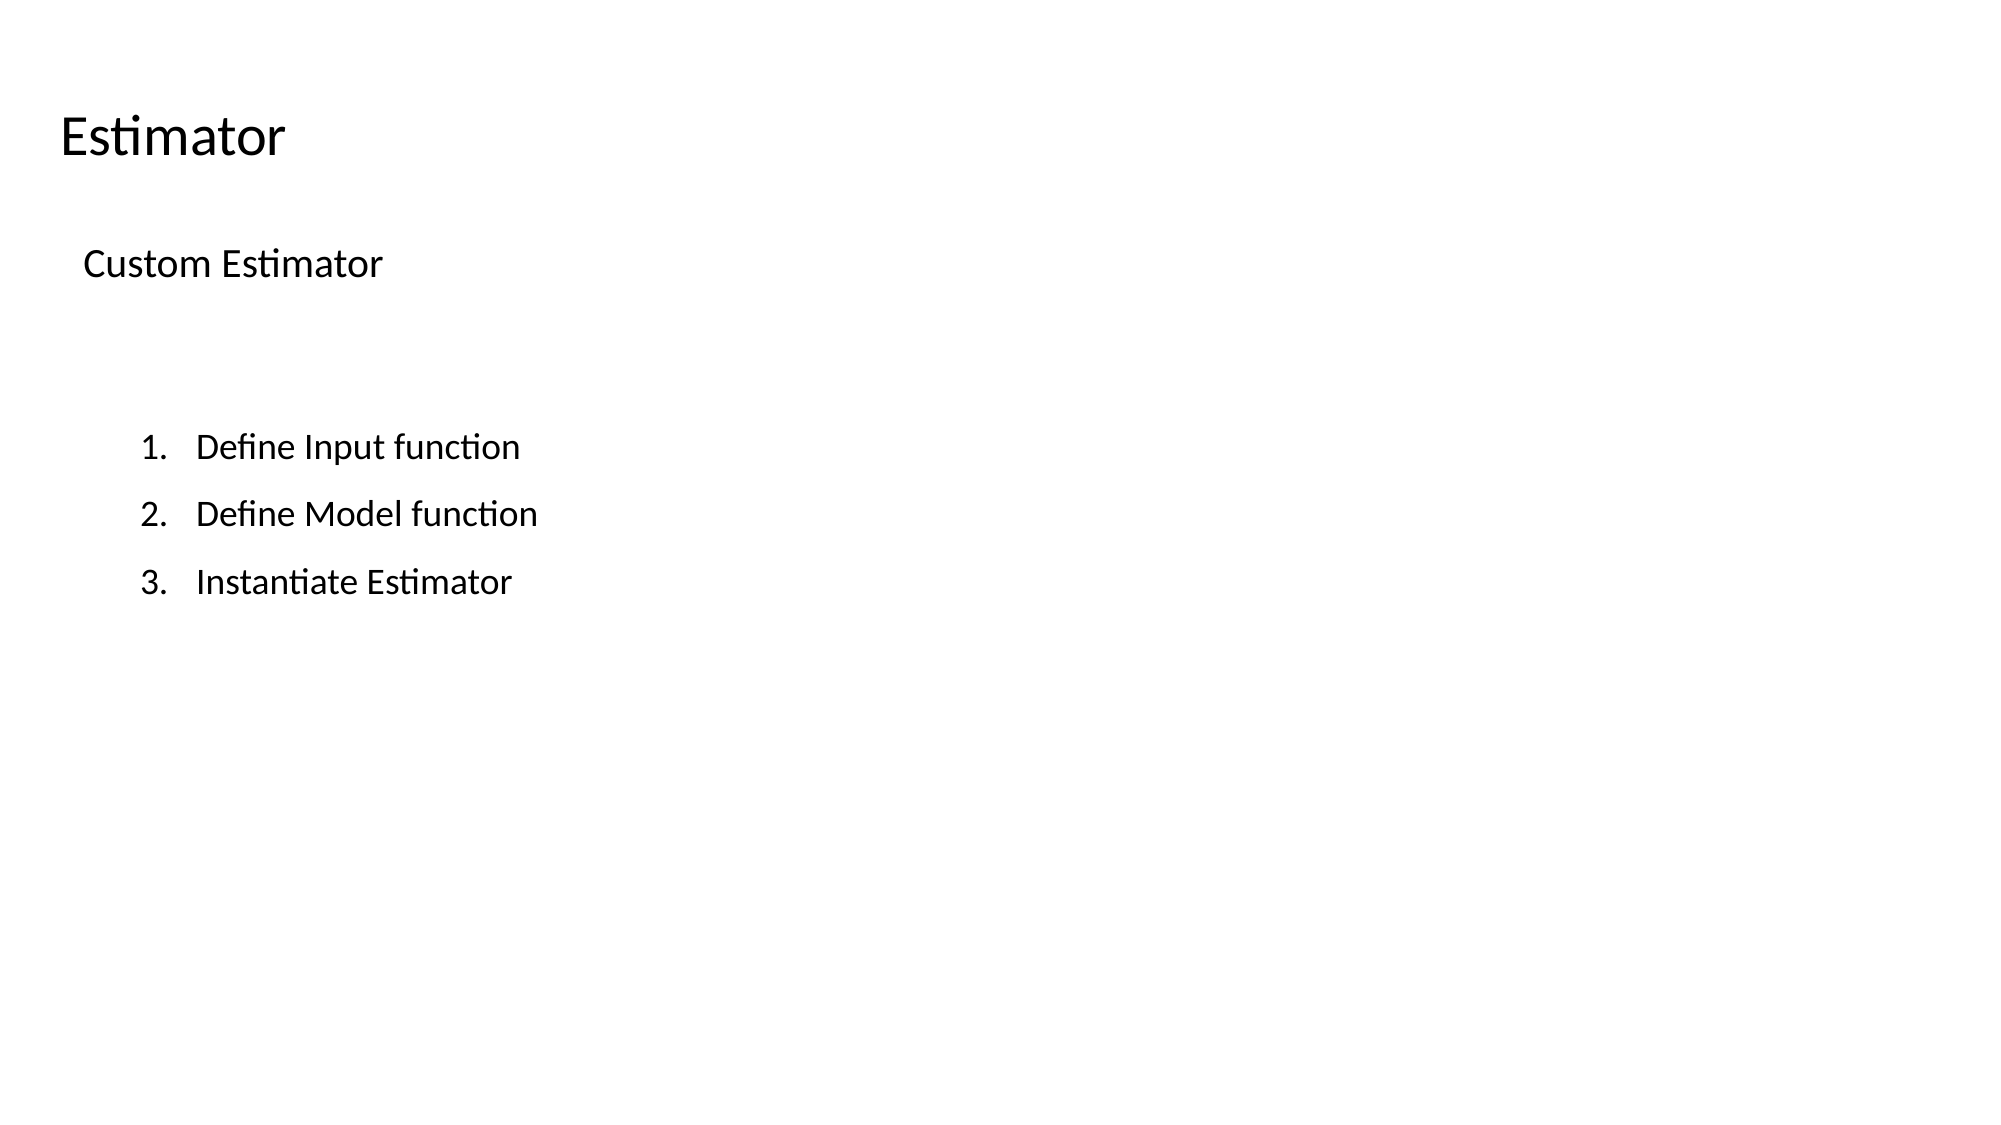

Estimator
Custom Estimator
Define Input function
Define Model function
Instantiate Estimator